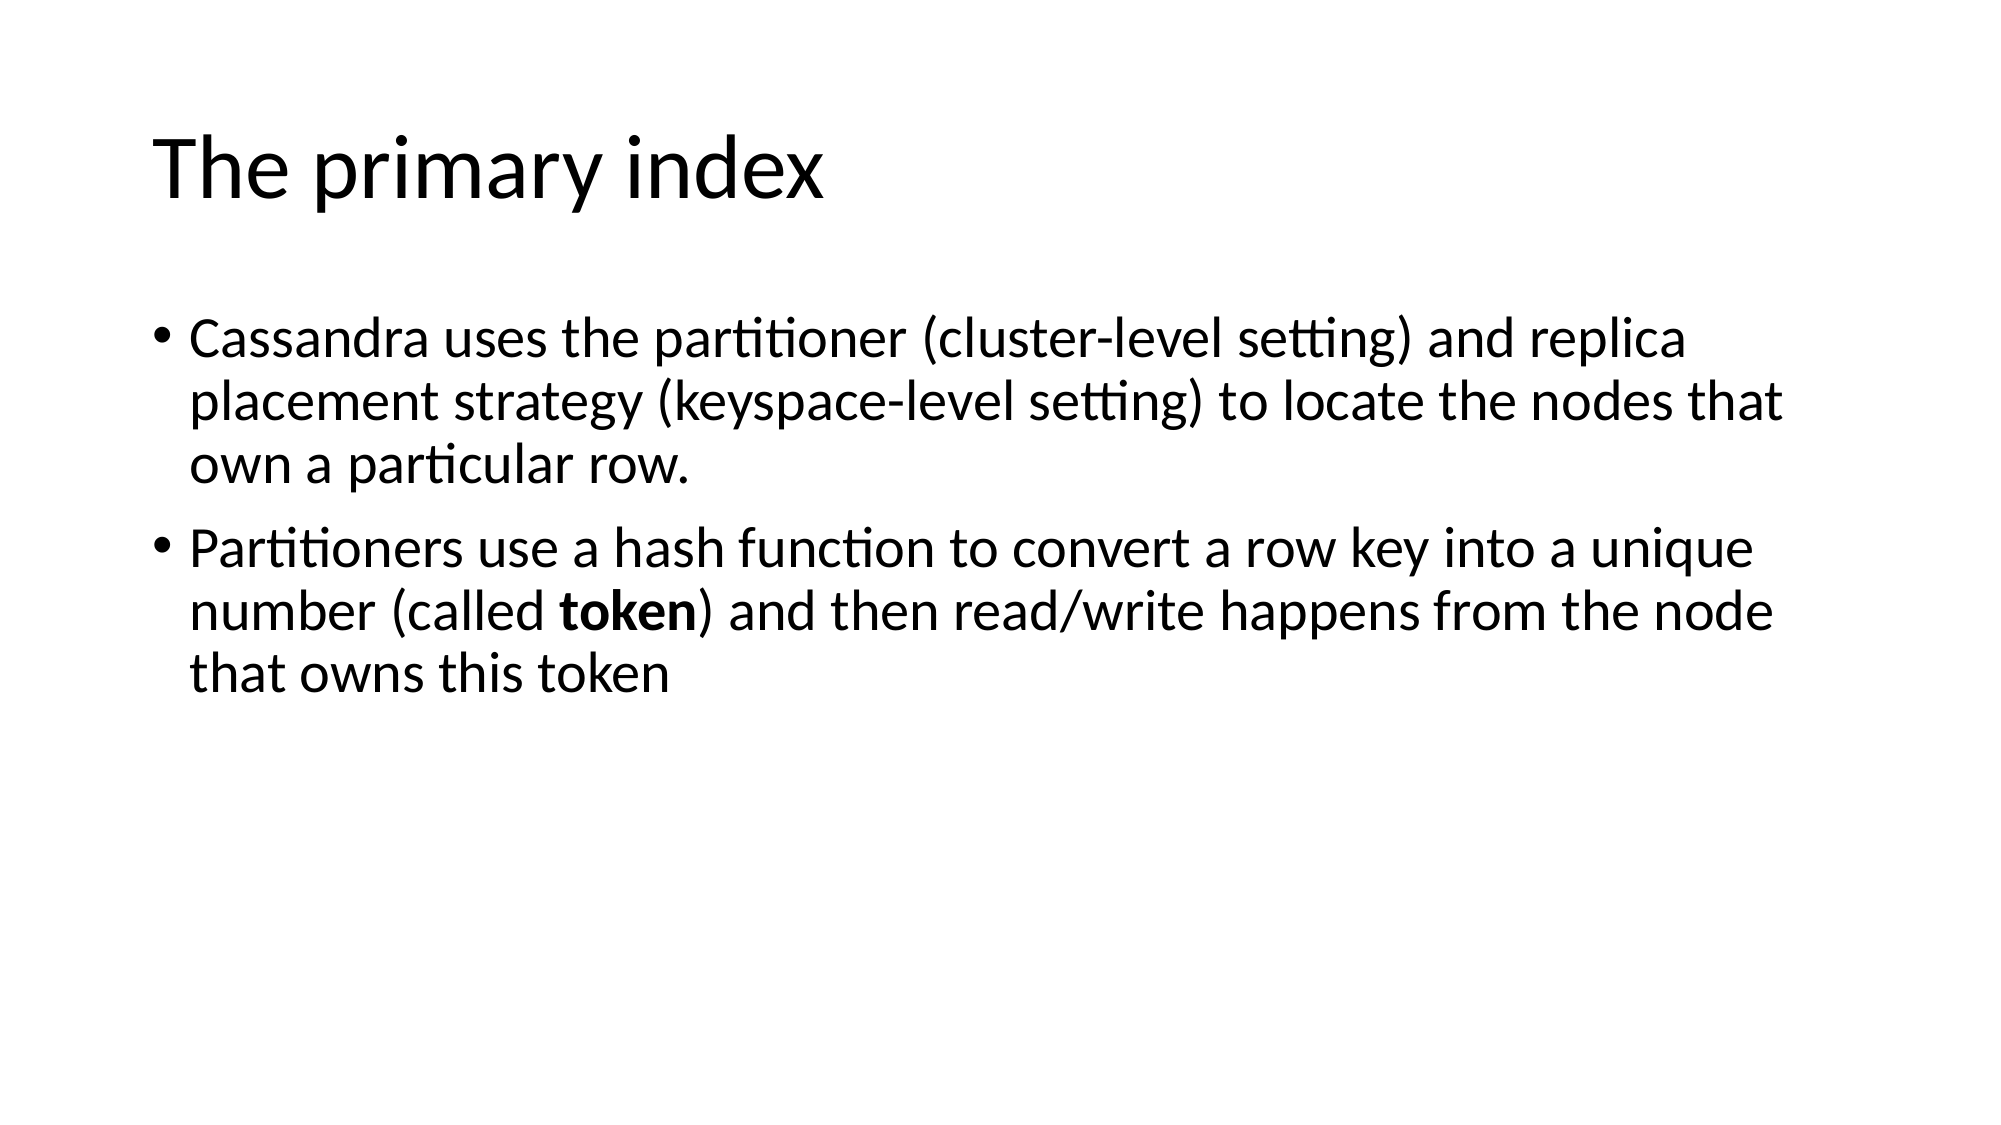

# The primary index
Cassandra uses the partitioner (cluster-level setting) and replica placement strategy (keyspace-level setting) to locate the nodes that own a particular row.
Partitioners use a hash function to convert a row key into a unique number (called token) and then read/write happens from the node that owns this token